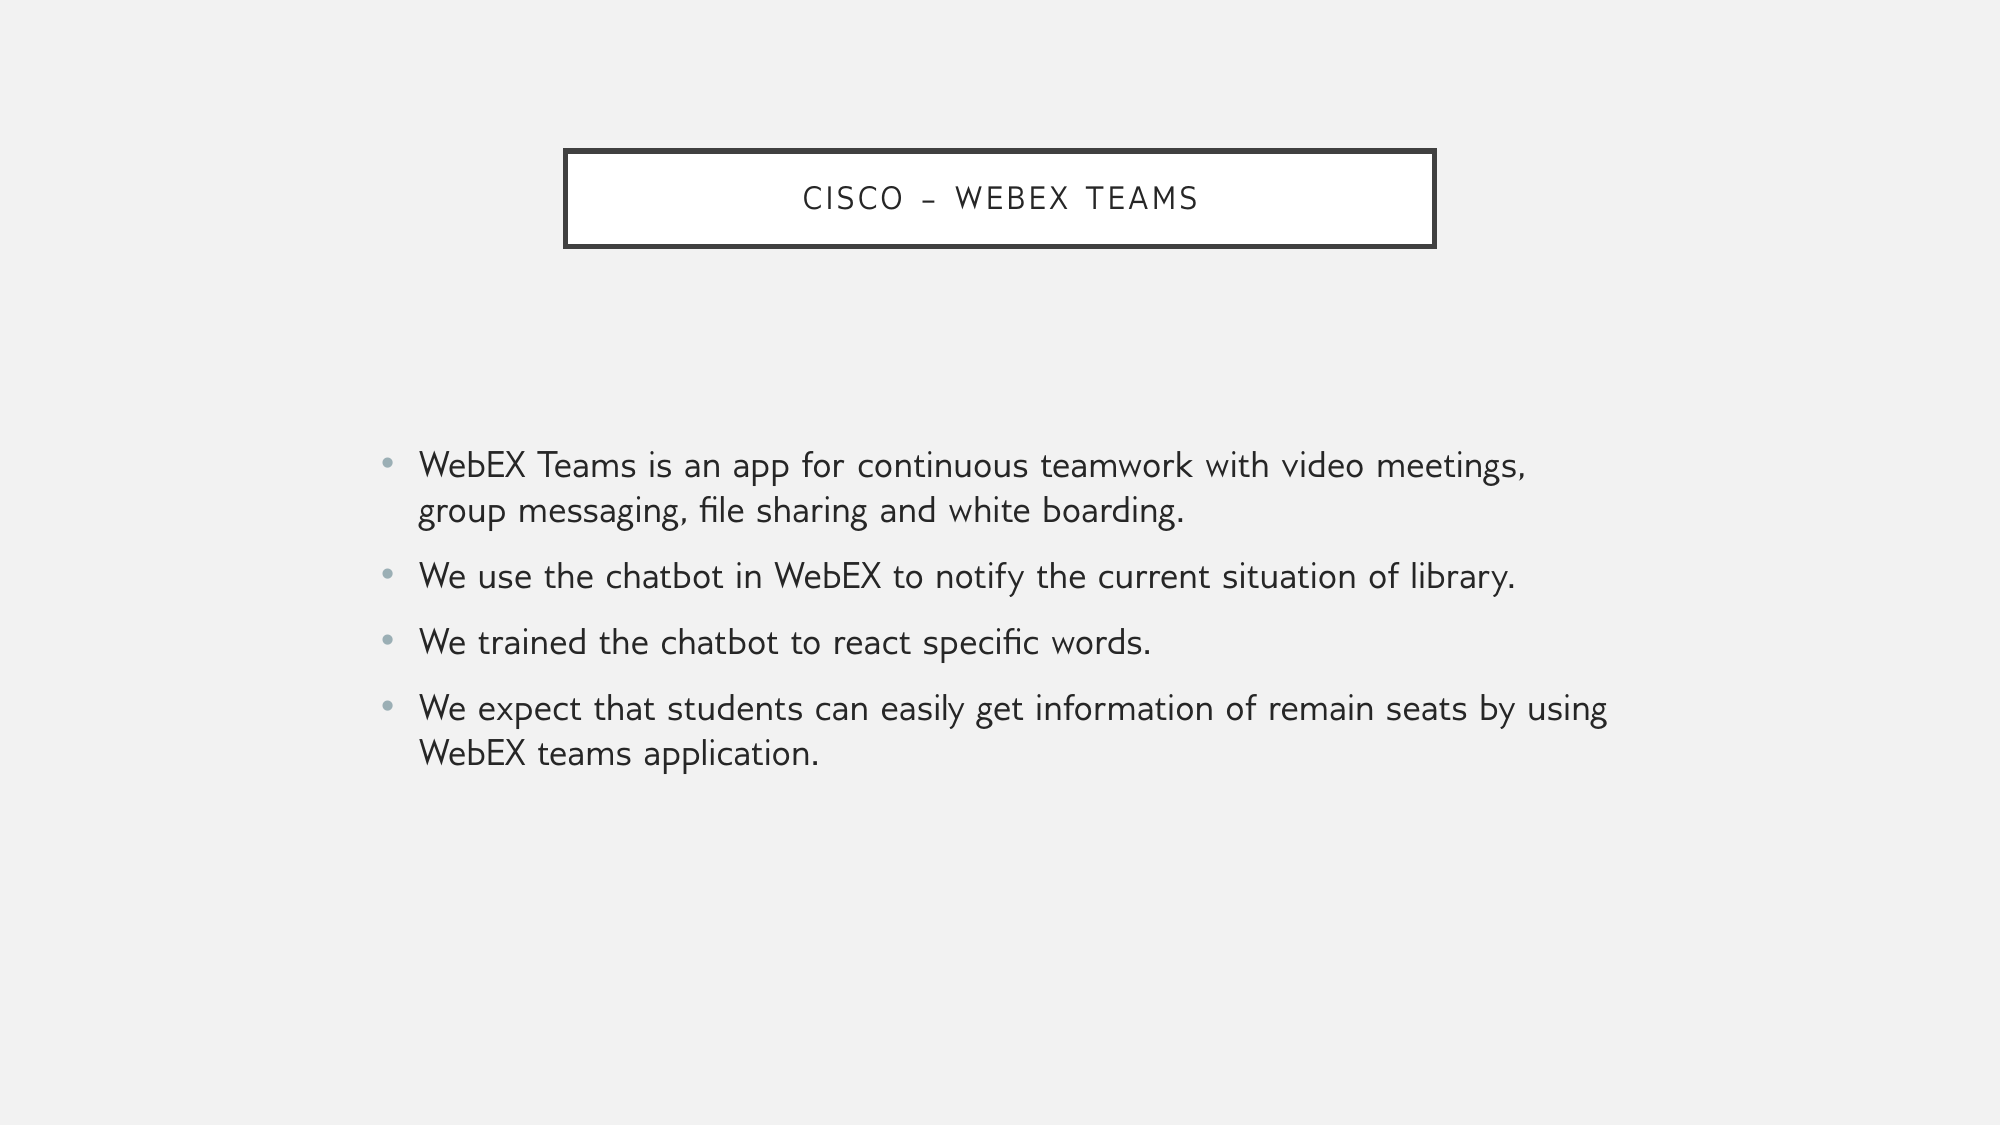

CISCO – WEBEX teams
WebEX Teams is an app for continuous teamwork with video meetings, group messaging, file sharing and white boarding.
We use the chatbot in WebEX to notify the current situation of library.
We trained the chatbot to react specific words.
We expect that students can easily get information of remain seats by using WebEX teams application.